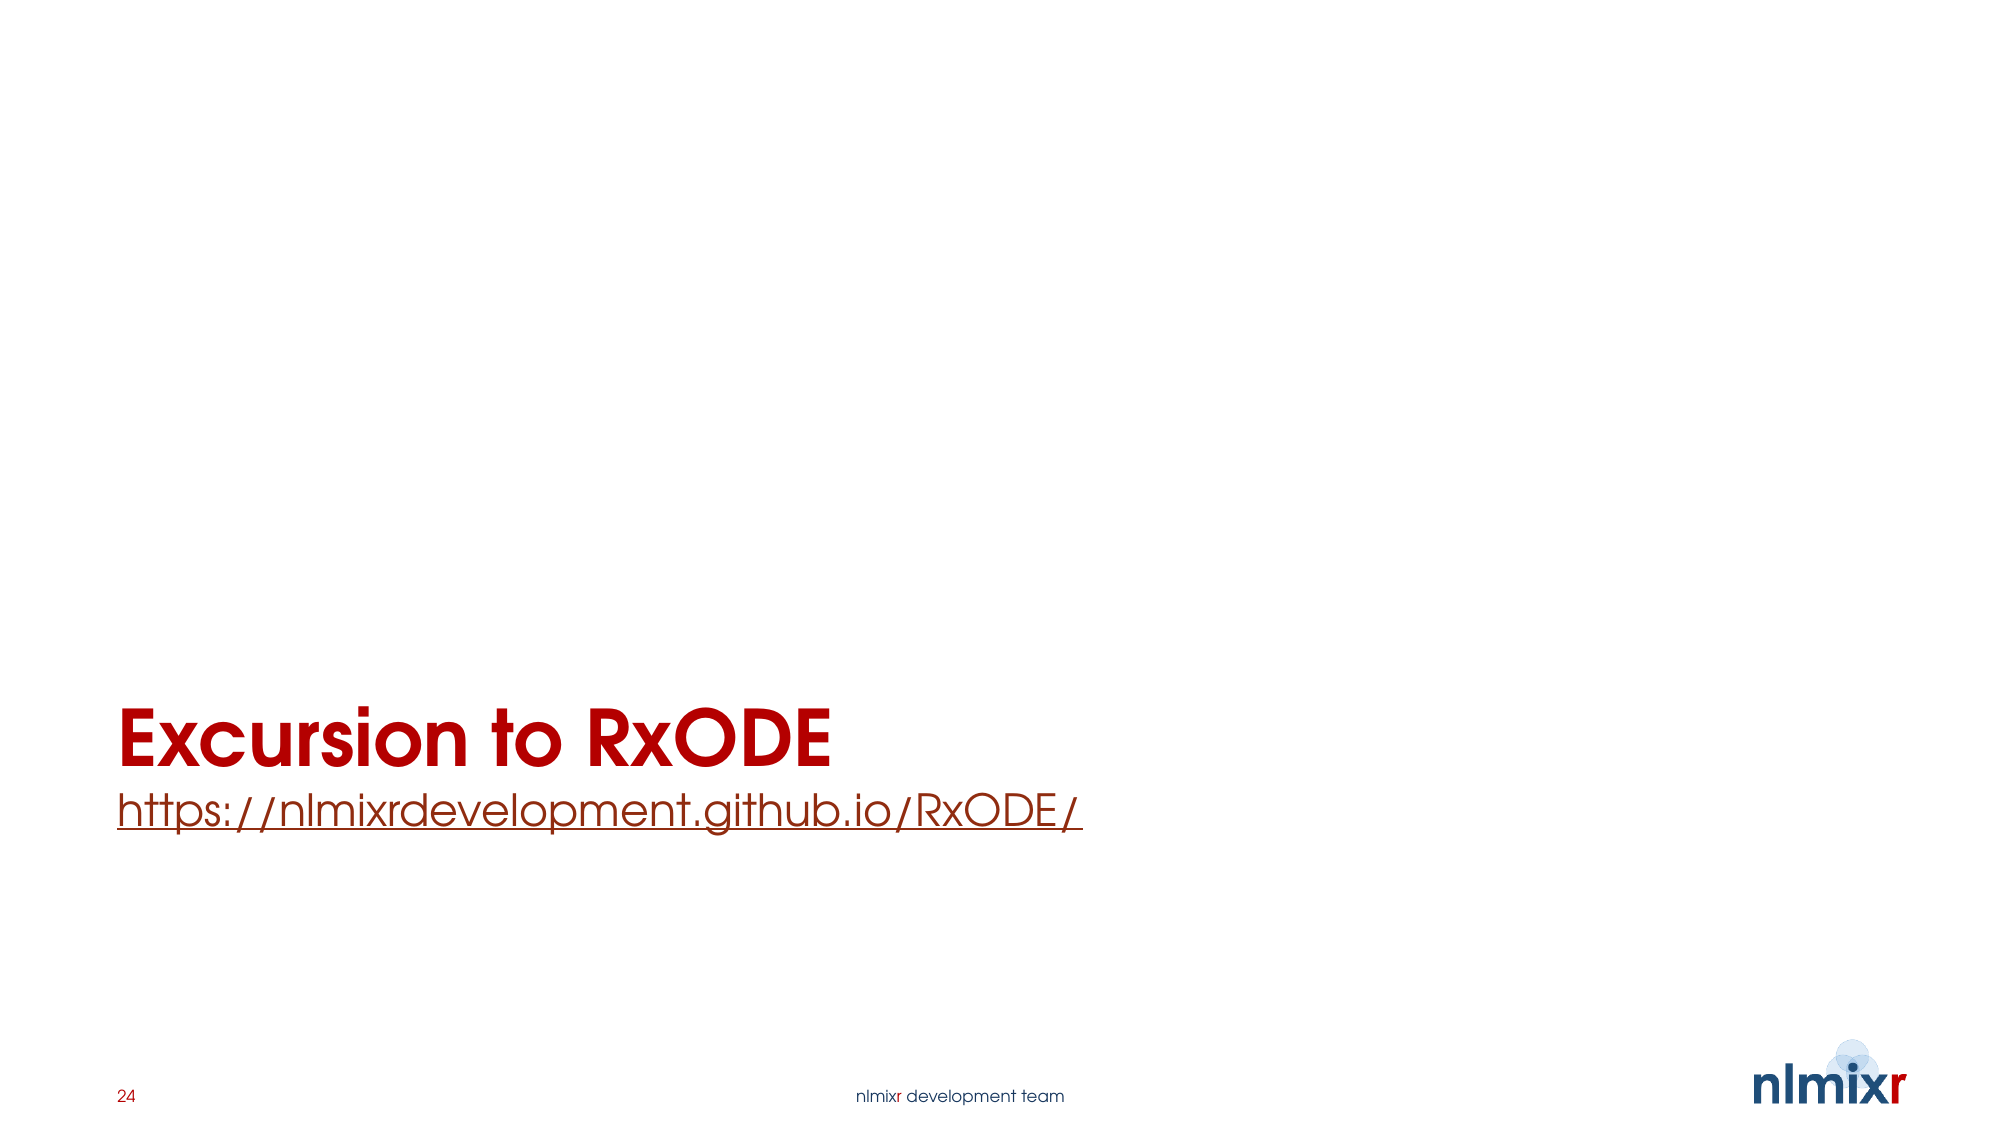

# Excursion to RxODE https://nlmixrdevelopment.github.io/RxODE/
24
nlmixr development team